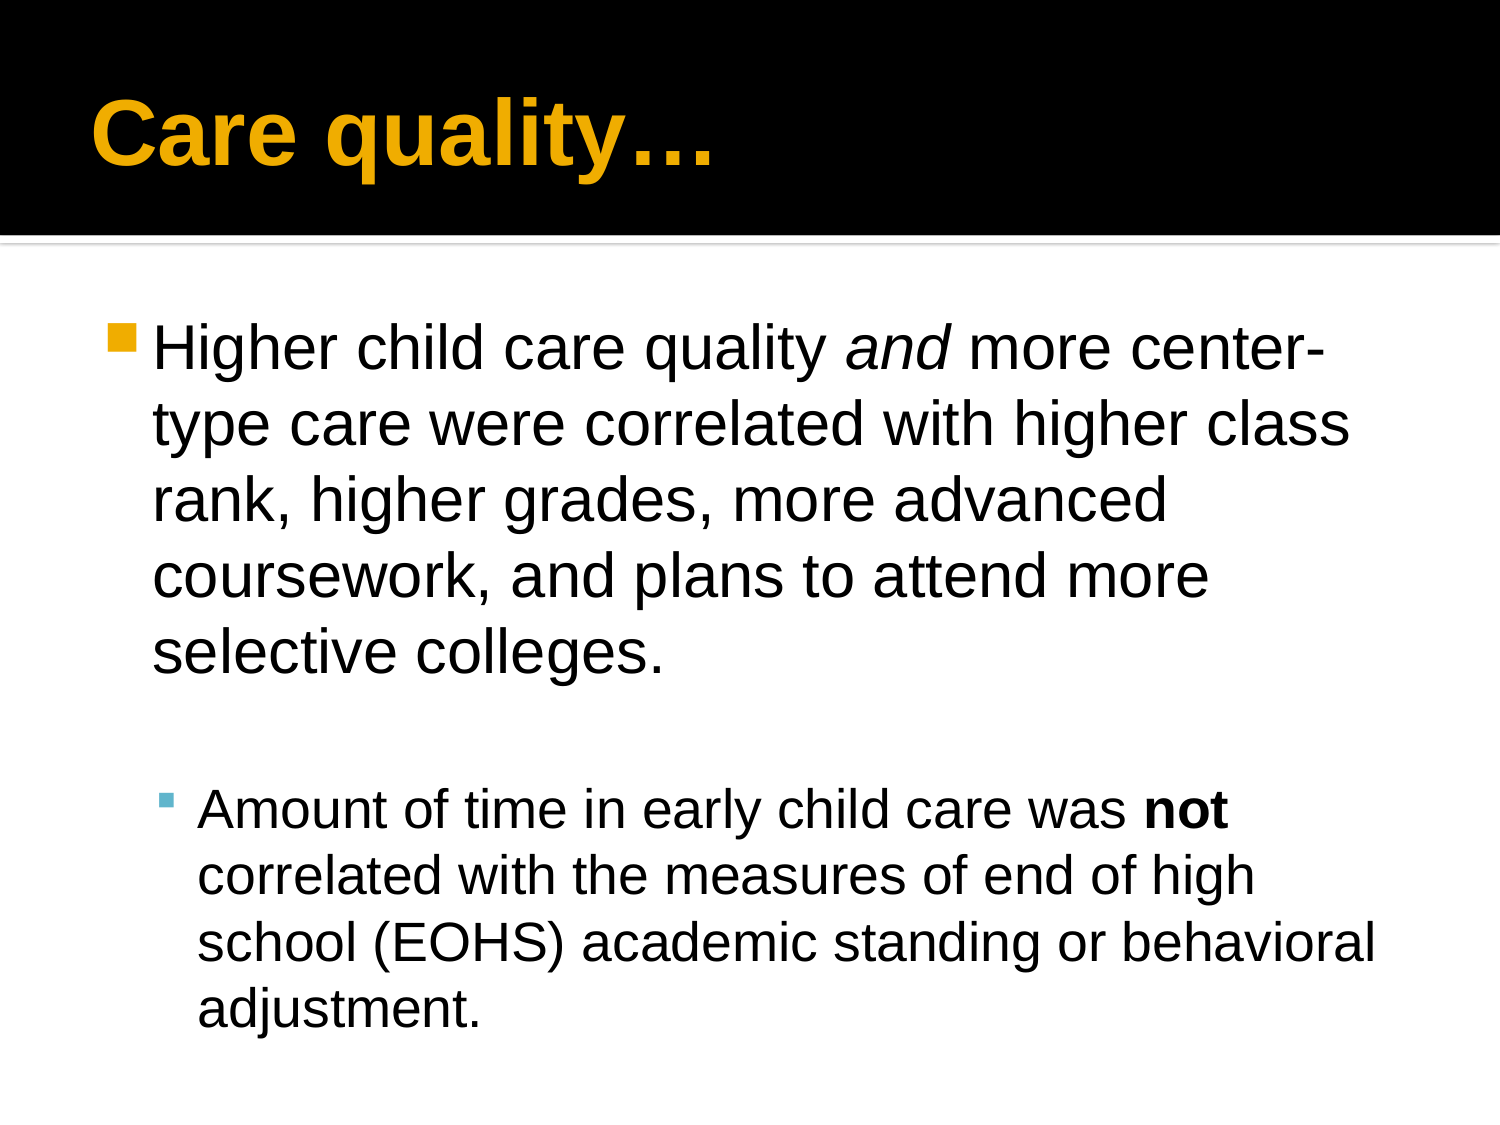

# Care quality…
Higher child care quality and more center-type care were correlated with higher class rank, higher grades, more advanced coursework, and plans to attend more selective colleges.

Amount of time in early child care was not correlated with the measures of end of high school (EOHS) academic standing or behavioral adjustment.